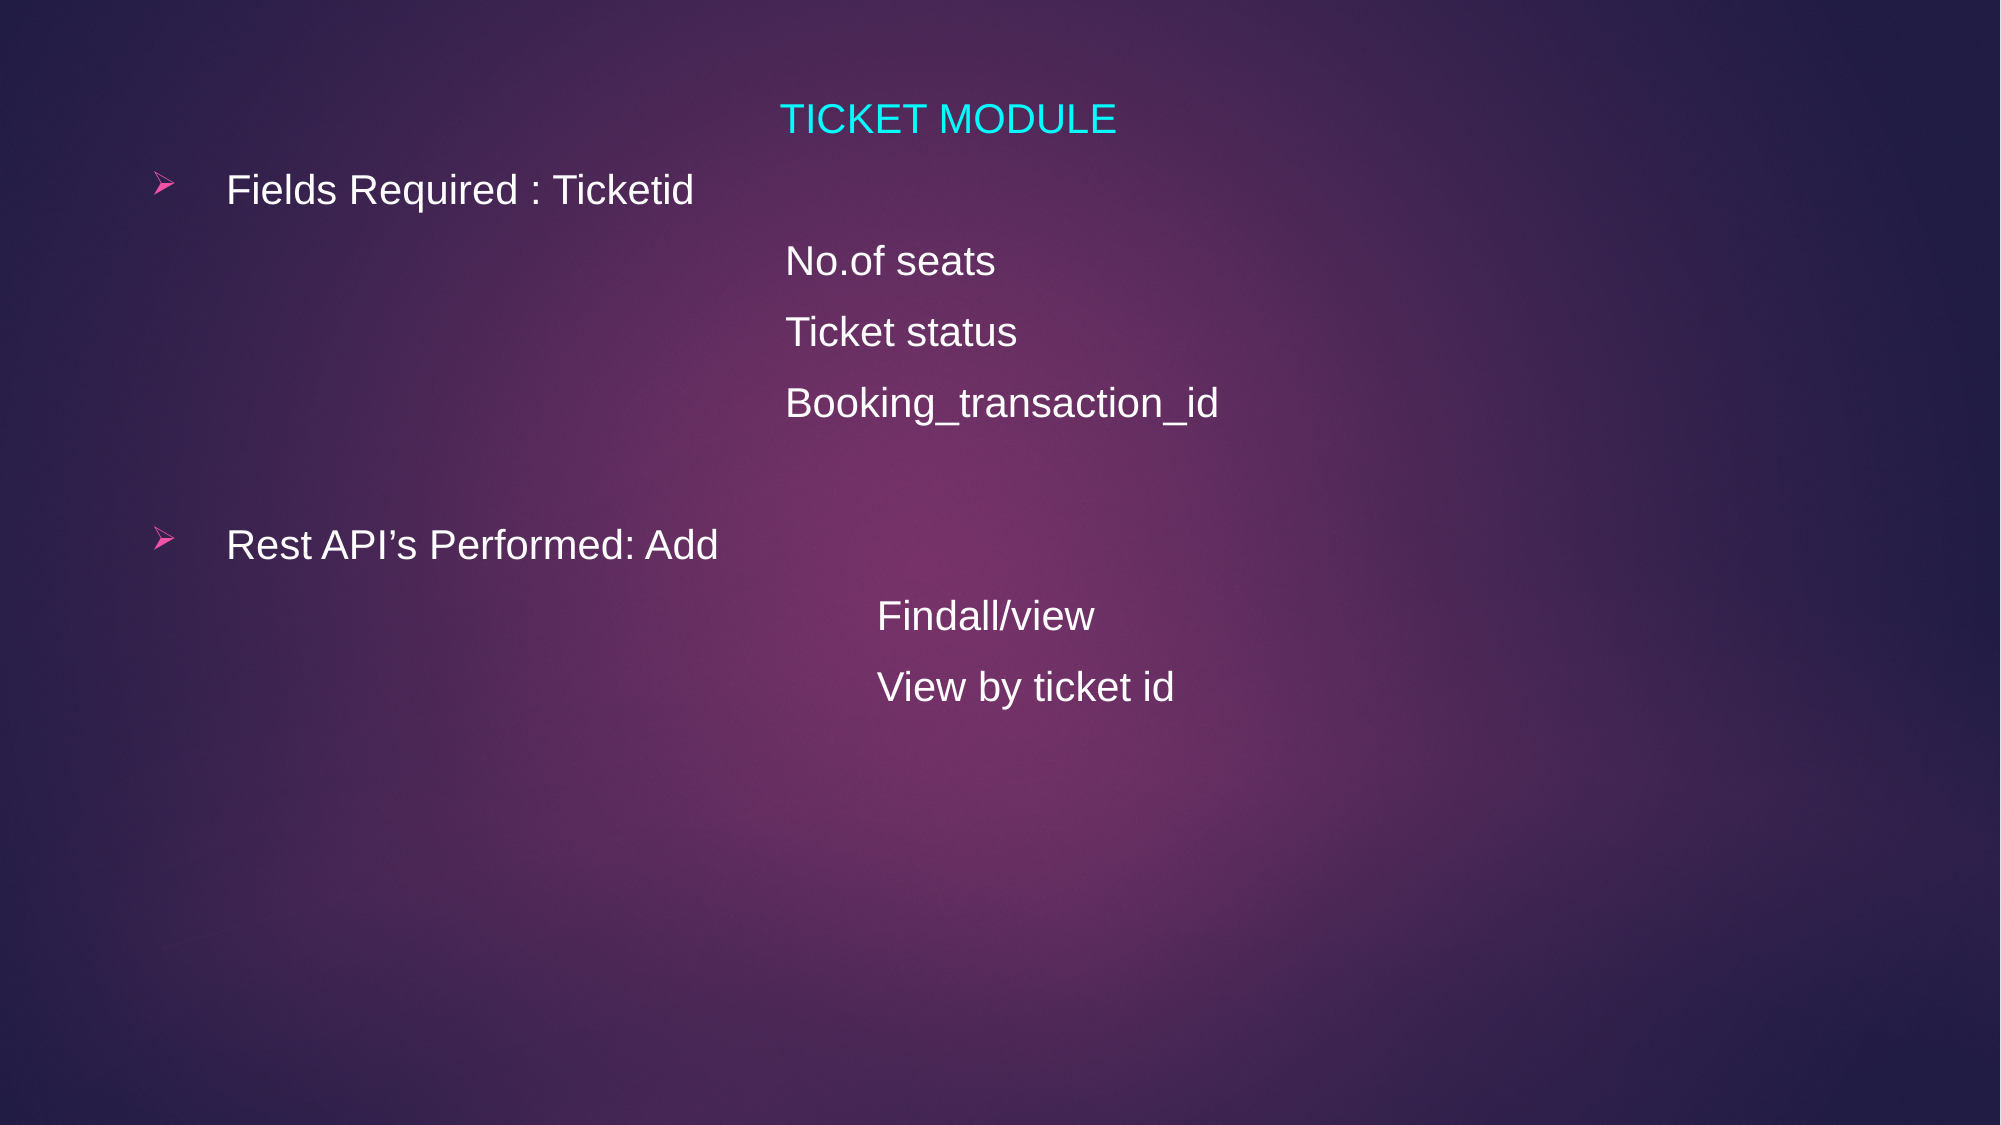

TICKET MODULE
Fields Required : Ticketid
			                No.of seats
			                Ticket status
			                Booking_transaction_id

Rest API’s Performed: Add
			                        Findall/view
			                        View by ticket id